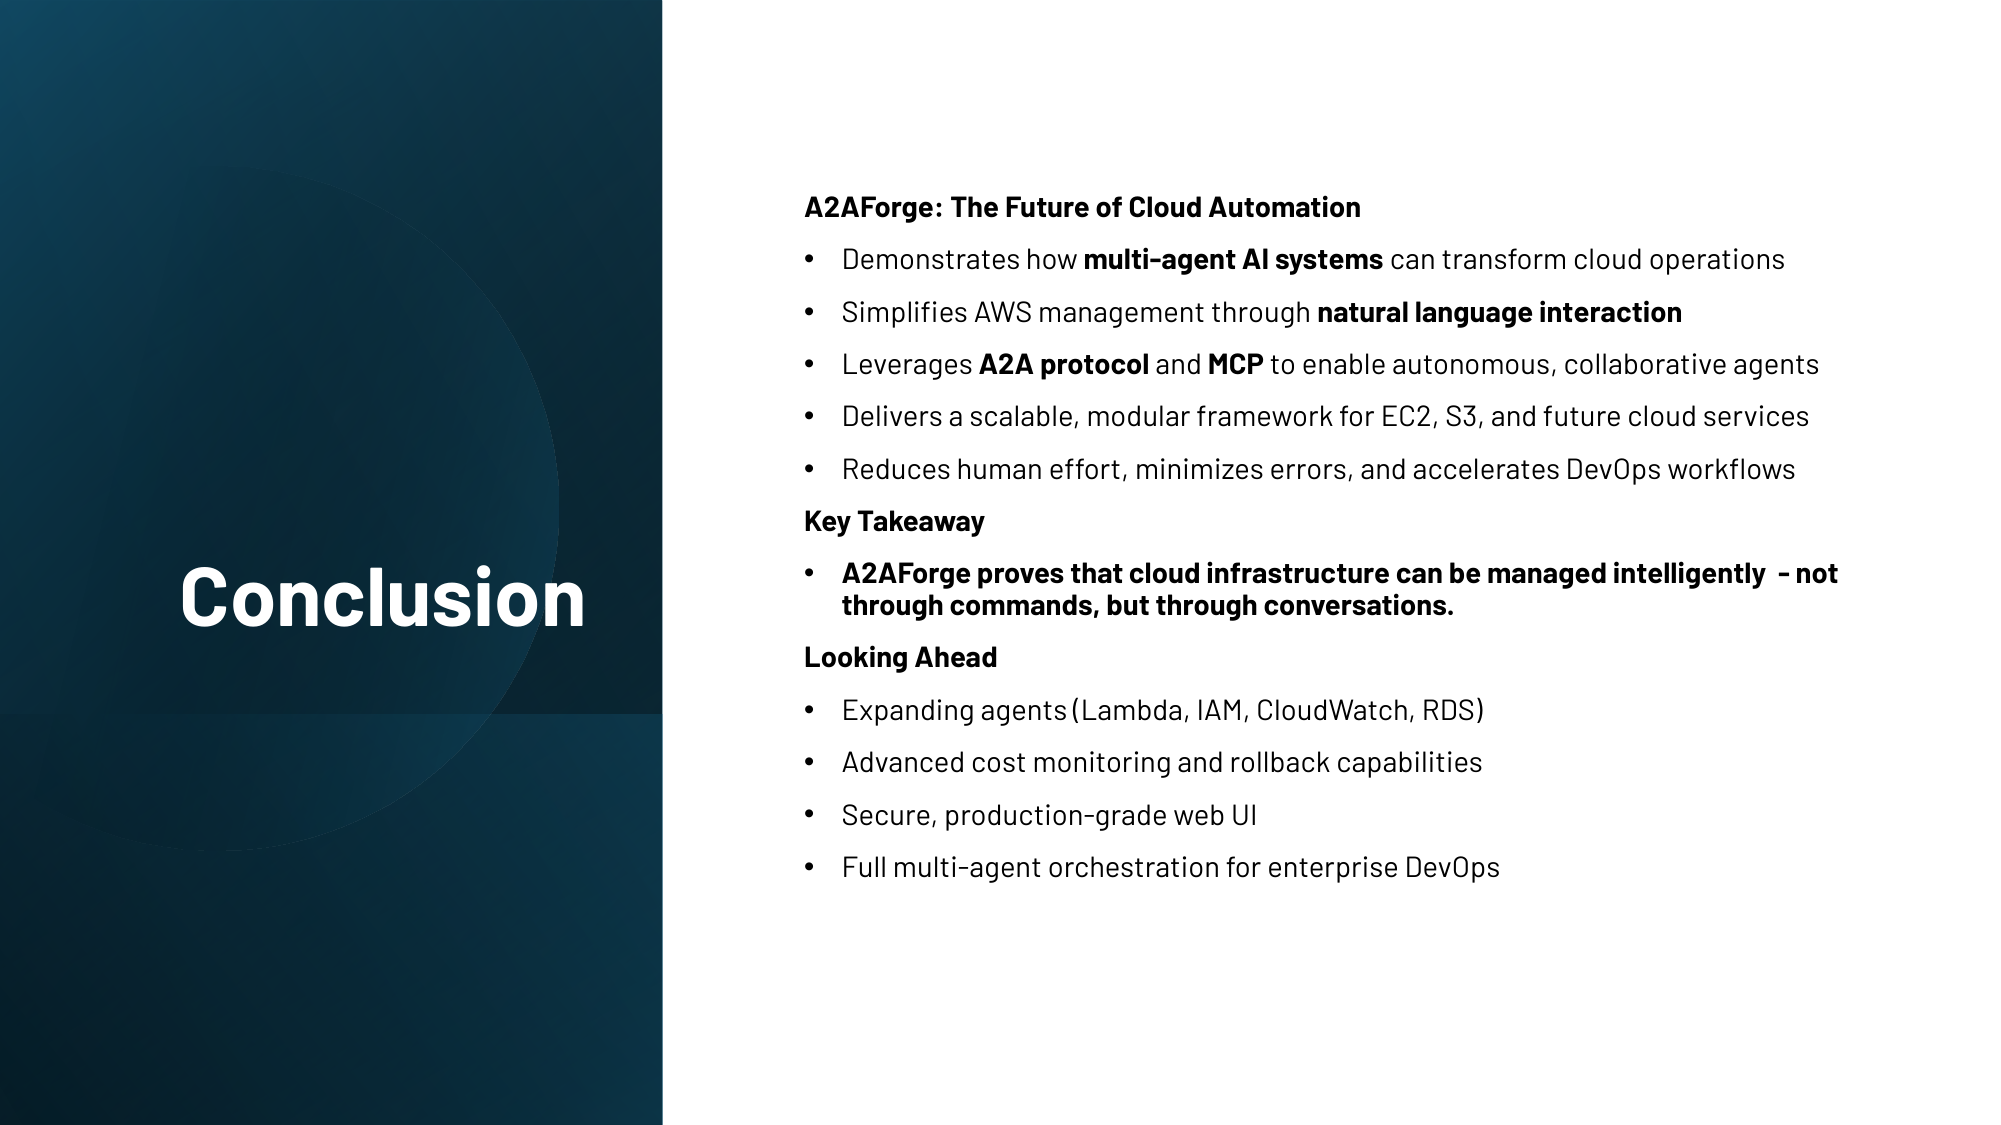

# Conclusion
A2AForge: The Future of Cloud Automation
Demonstrates how multi-agent AI systems can transform cloud operations
Simplifies AWS management through natural language interaction
Leverages A2A protocol and MCP to enable autonomous, collaborative agents
Delivers a scalable, modular framework for EC2, S3, and future cloud services
Reduces human effort, minimizes errors, and accelerates DevOps workflows
Key Takeaway
A2AForge proves that cloud infrastructure can be managed intelligently  - not through commands, but through conversations.
Looking Ahead
Expanding agents (Lambda, IAM, CloudWatch, RDS)
Advanced cost monitoring and rollback capabilities
Secure, production-grade web UI
Full multi-agent orchestration for enterprise DevOps